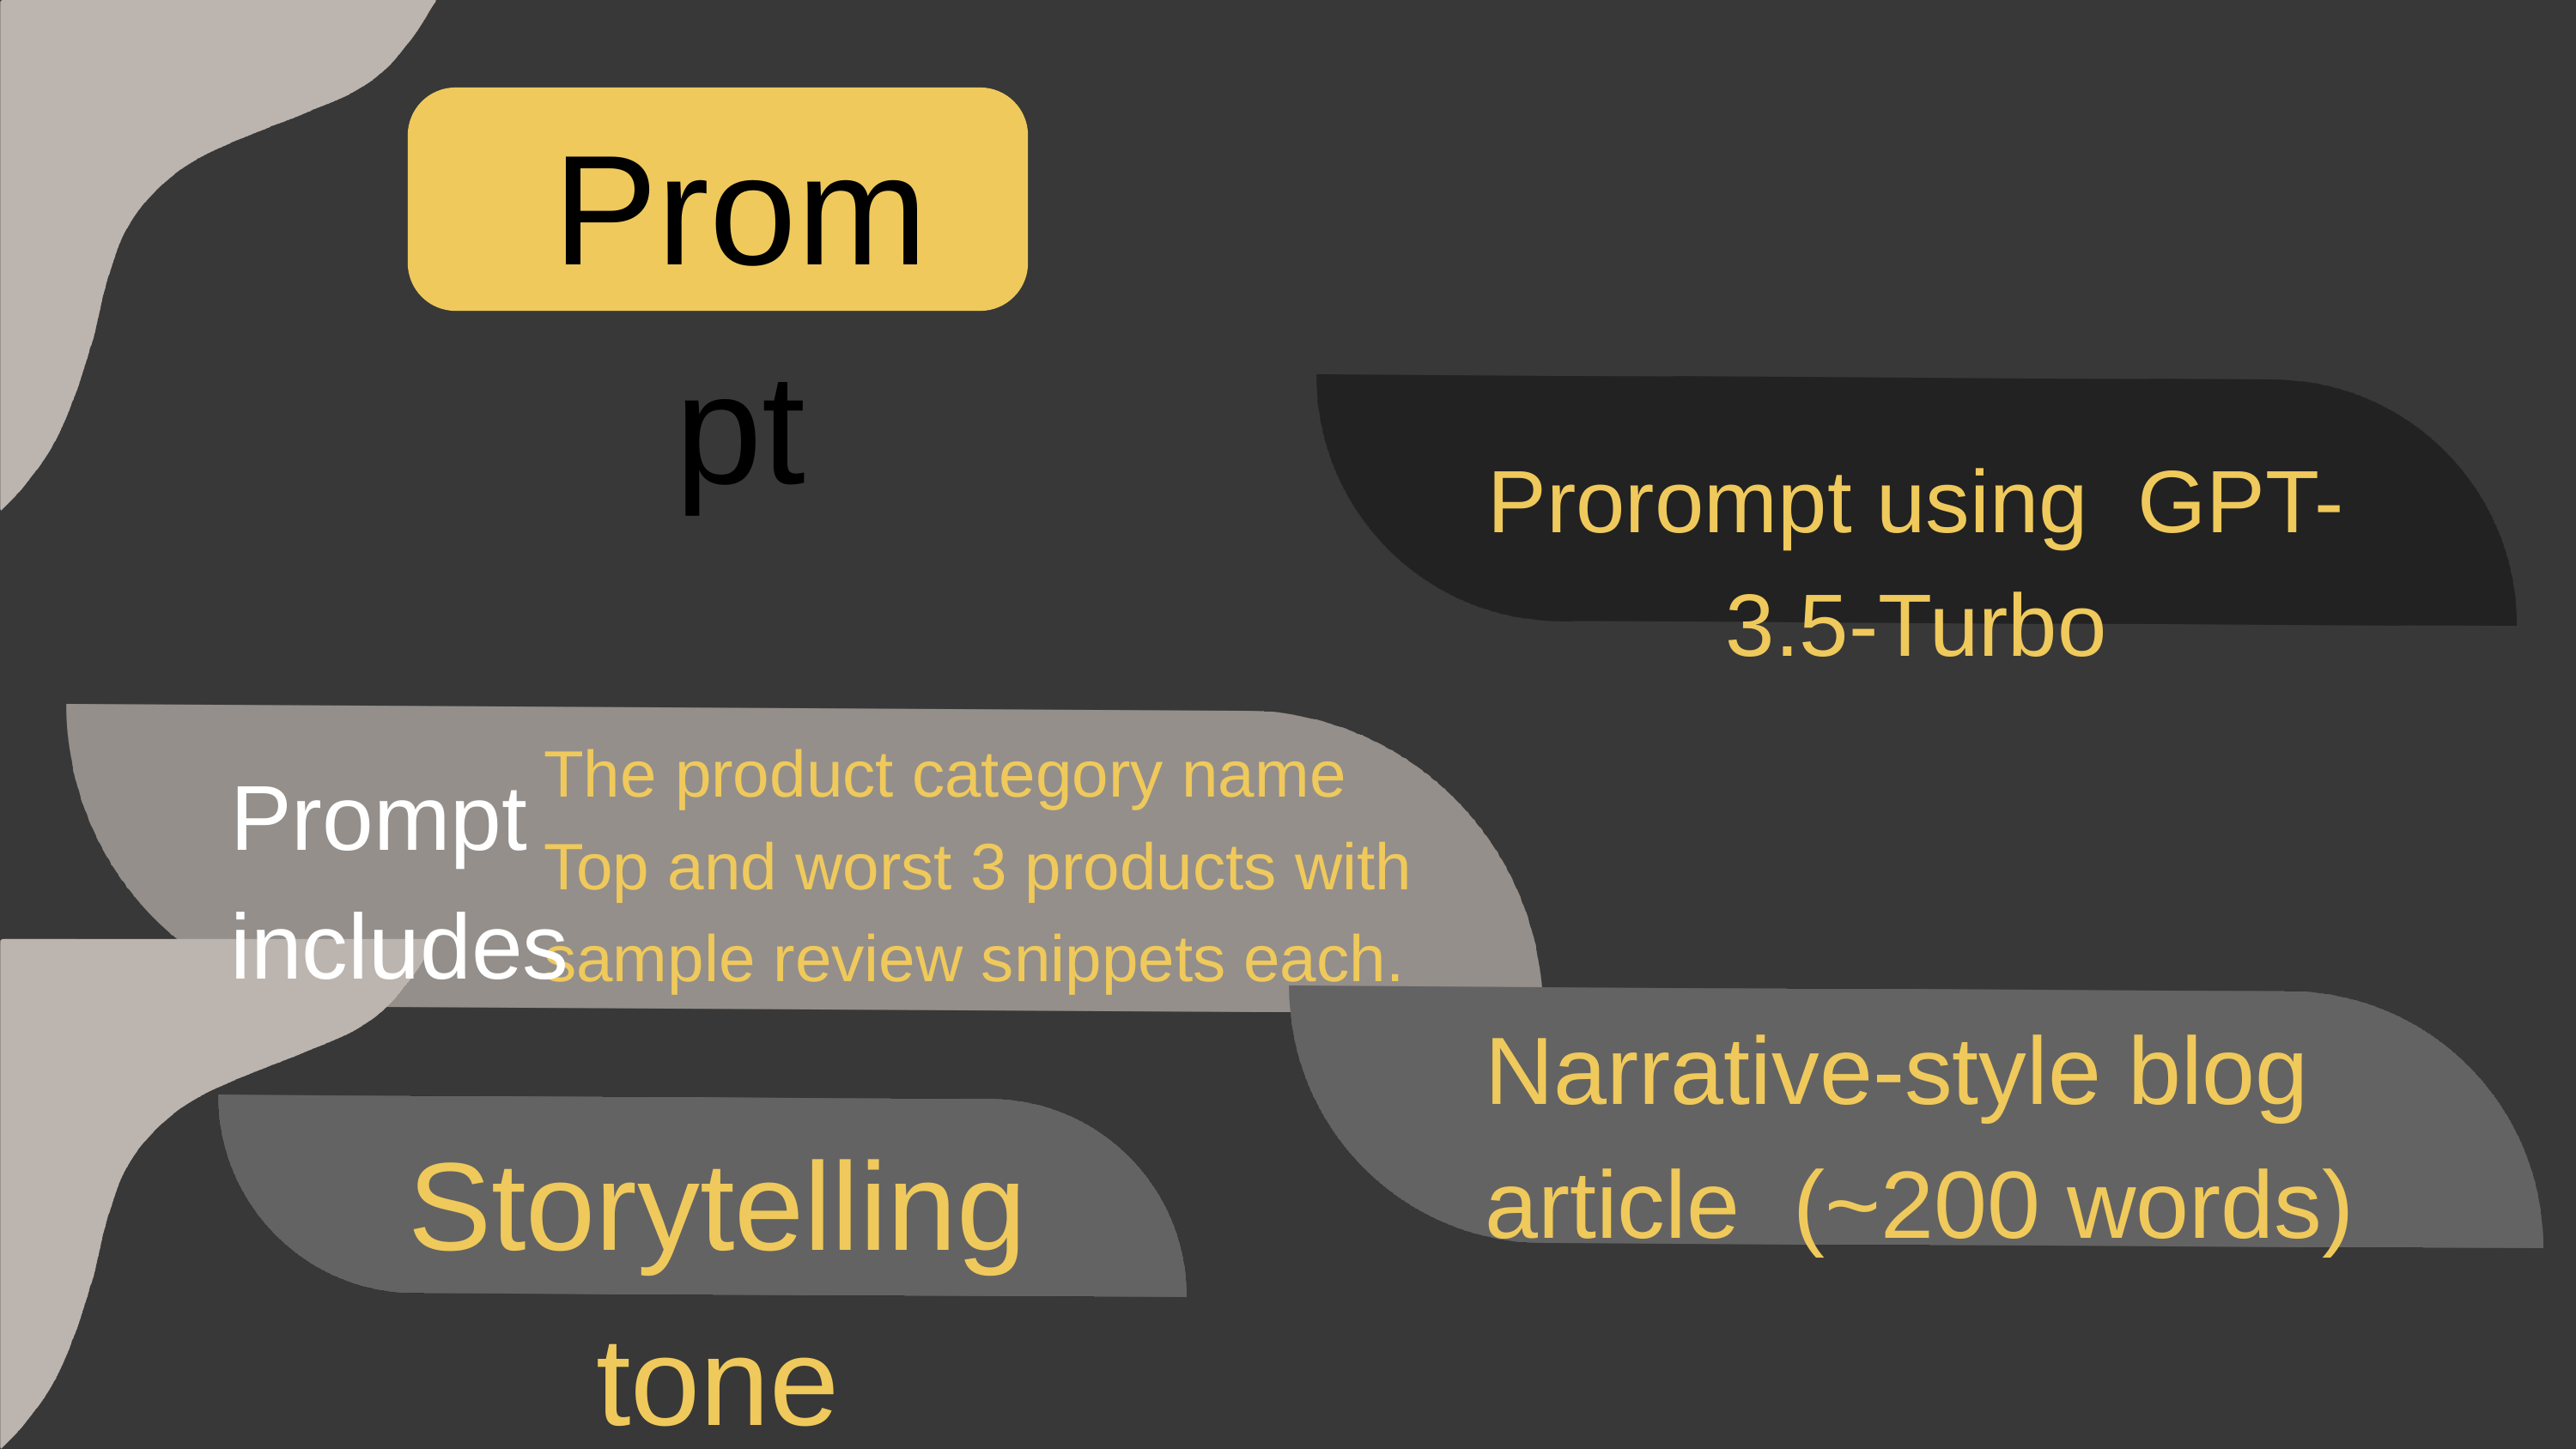

Prompt

Prorompt using  GPT-3.5-Turbo

The product category name
Top and worst 3 products with sample review snippets each.
Prompt includes

Narrative-style blog article  (~200 words)

Storytelling tone